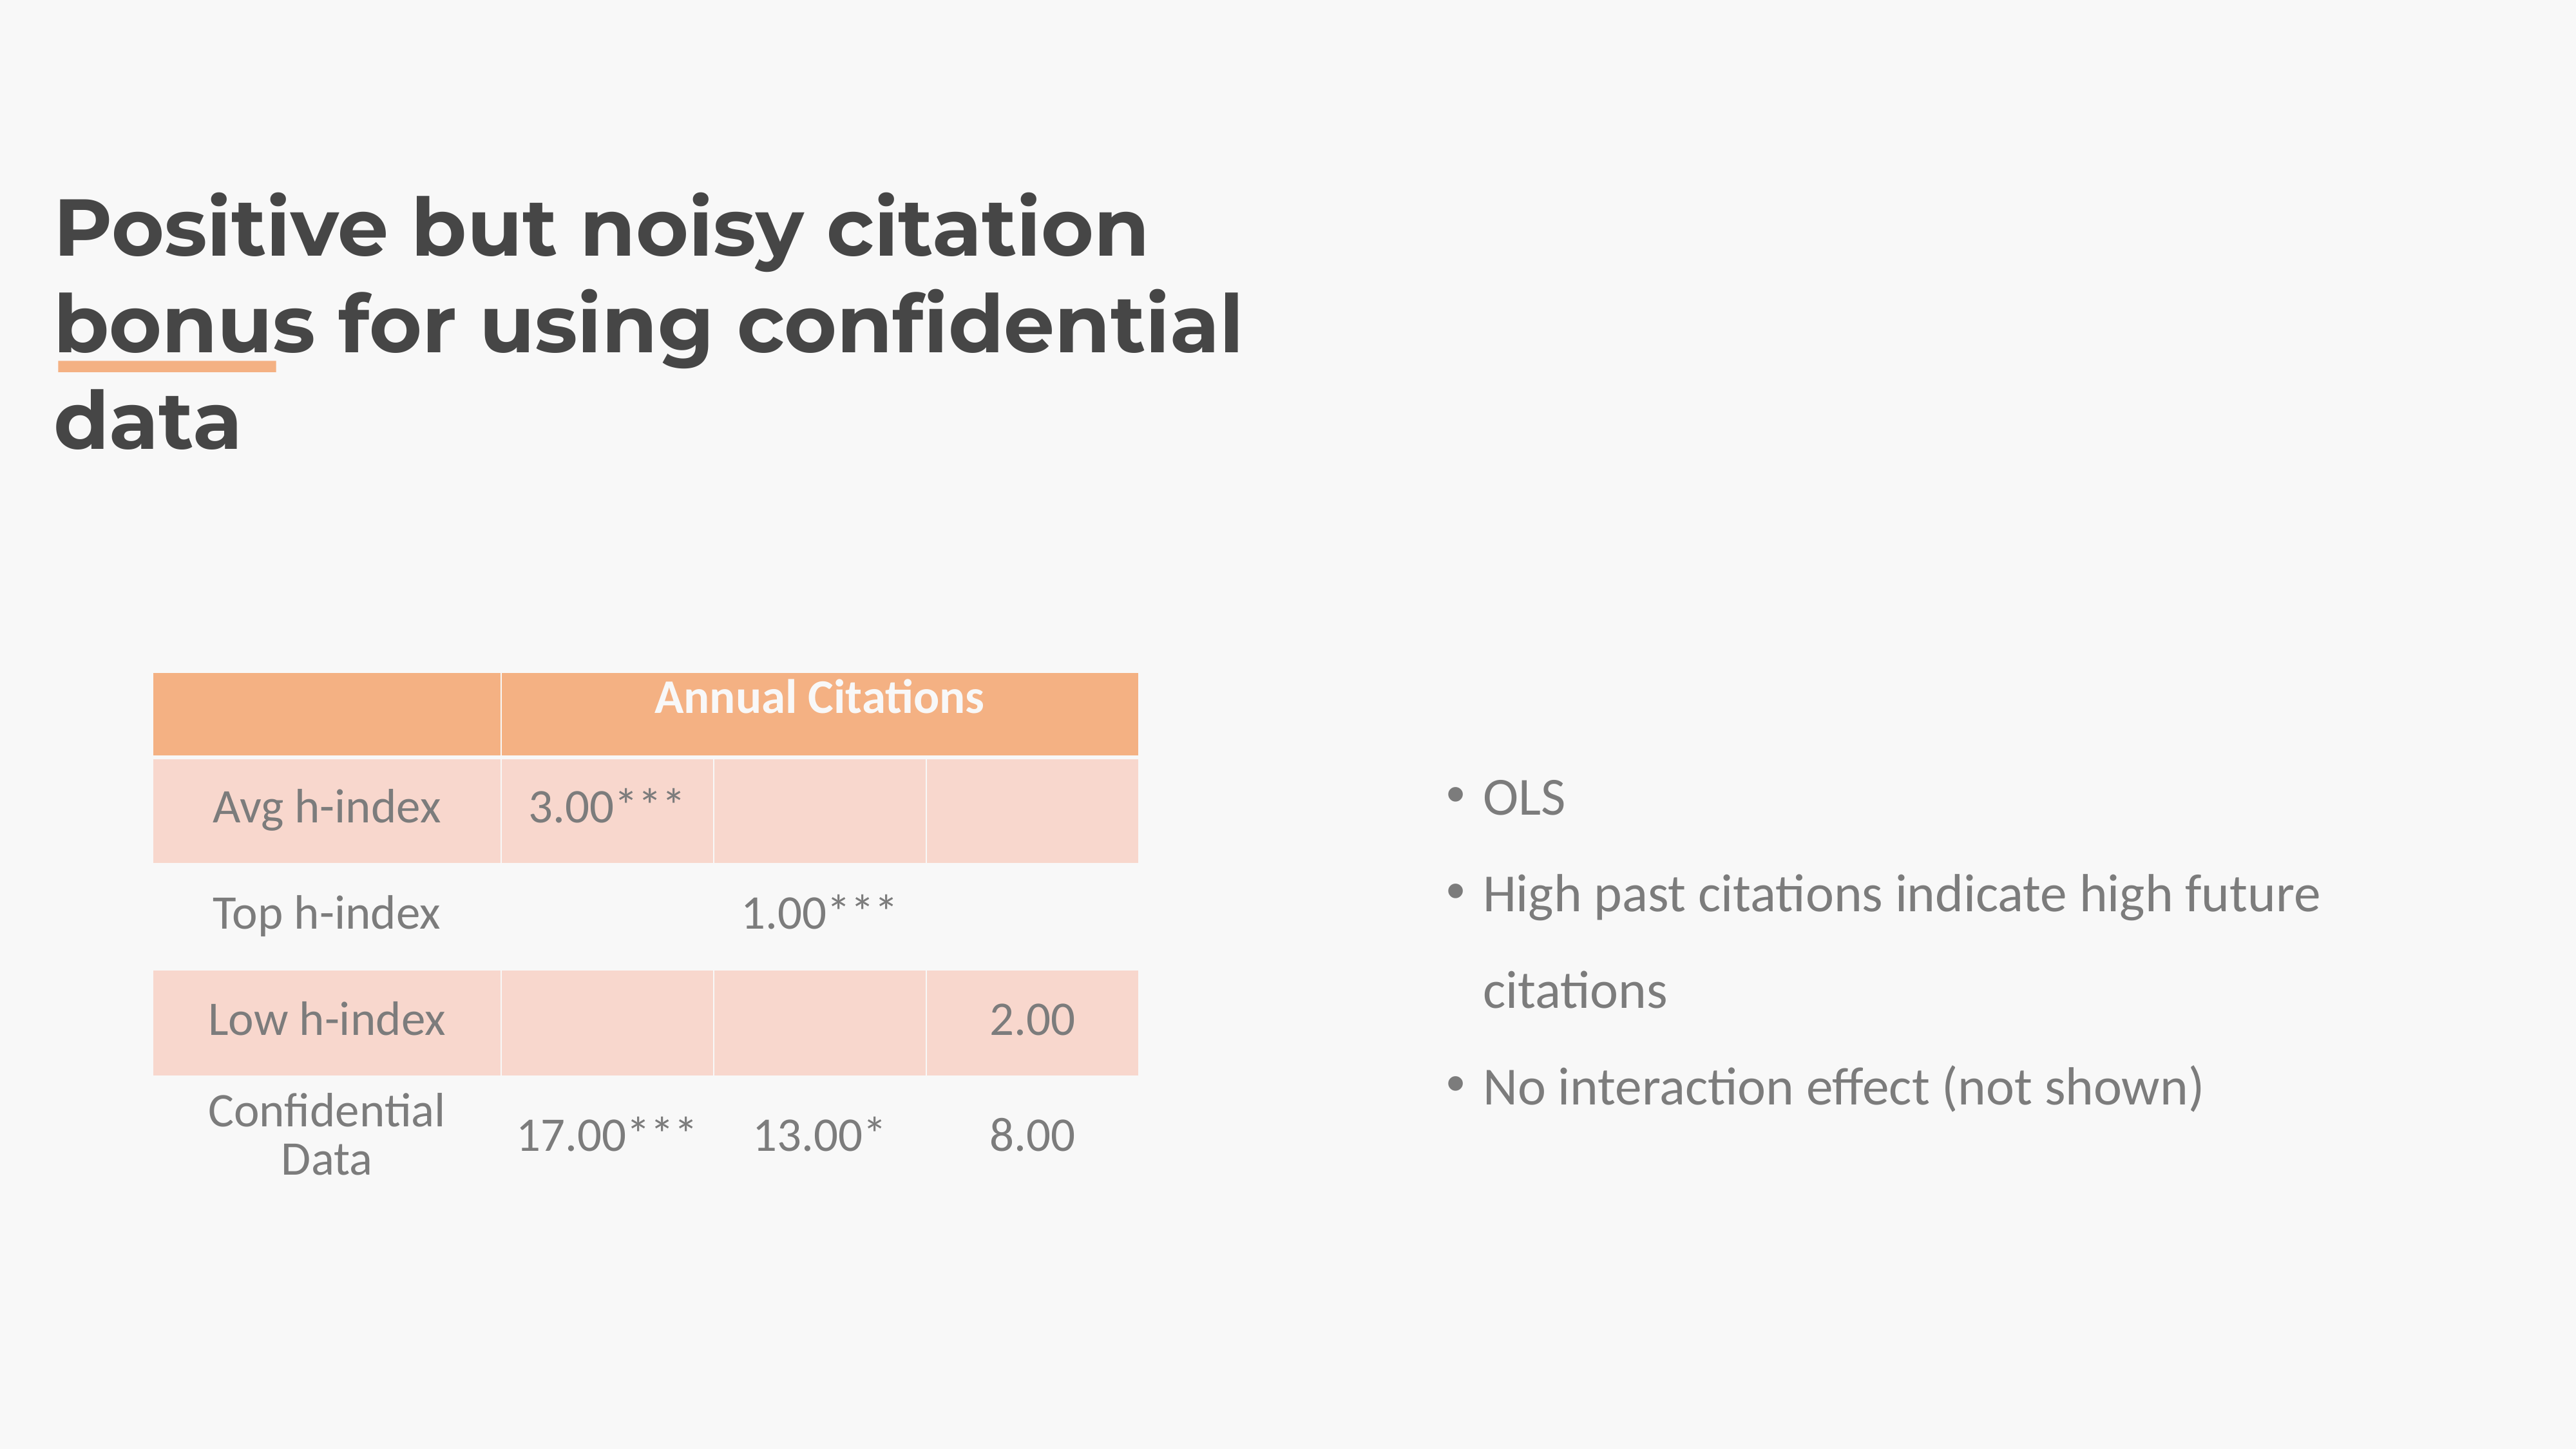

Positive but noisy citation bonus for using confidential data

|  | Annual Citations |  |  |
| --- | --- | --- | --- |
| Avg h-index | 3.00\*\*\* |  |  |
| Top h-index |  | 1.00\*\*\* |  |
| Low h-index |  |  | 2.00 |
| Confidential Data | 17.00\*\*\* | 13.00\* | 8.00 |
OLS
High past citations indicate high future citations
No interaction effect (not shown)